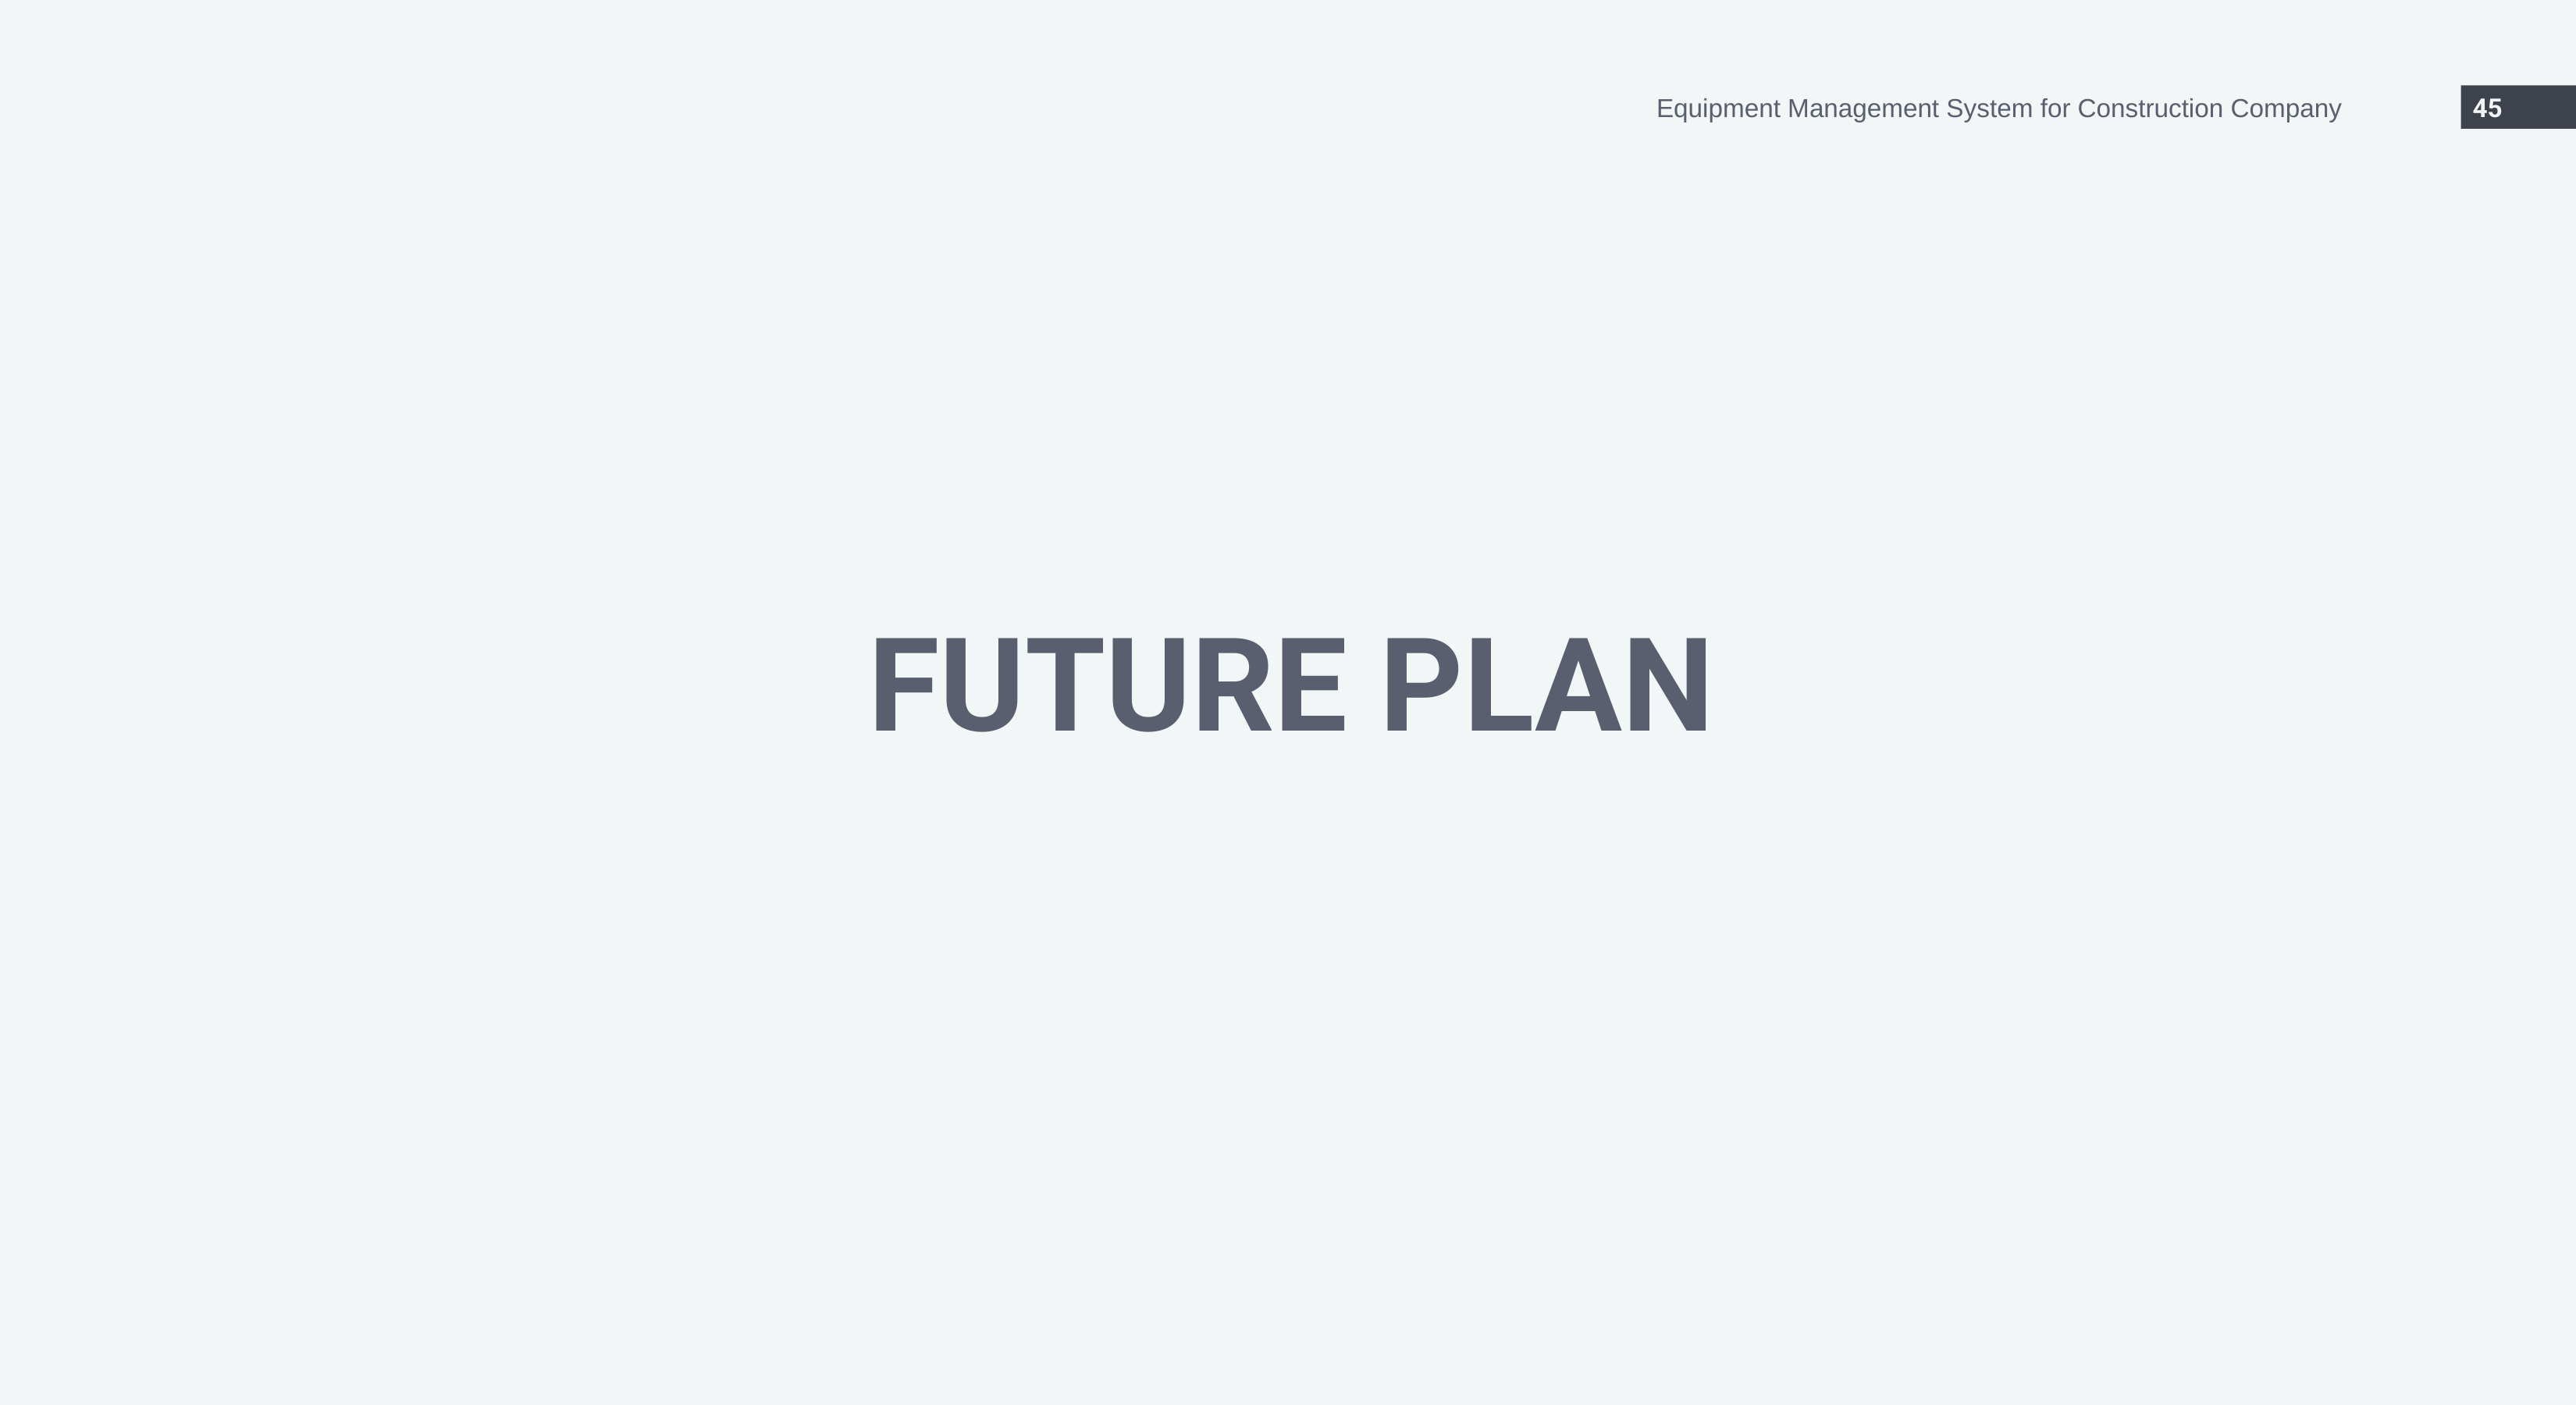

Equipment Management System for Construction Company
45
FUTURE PLAN